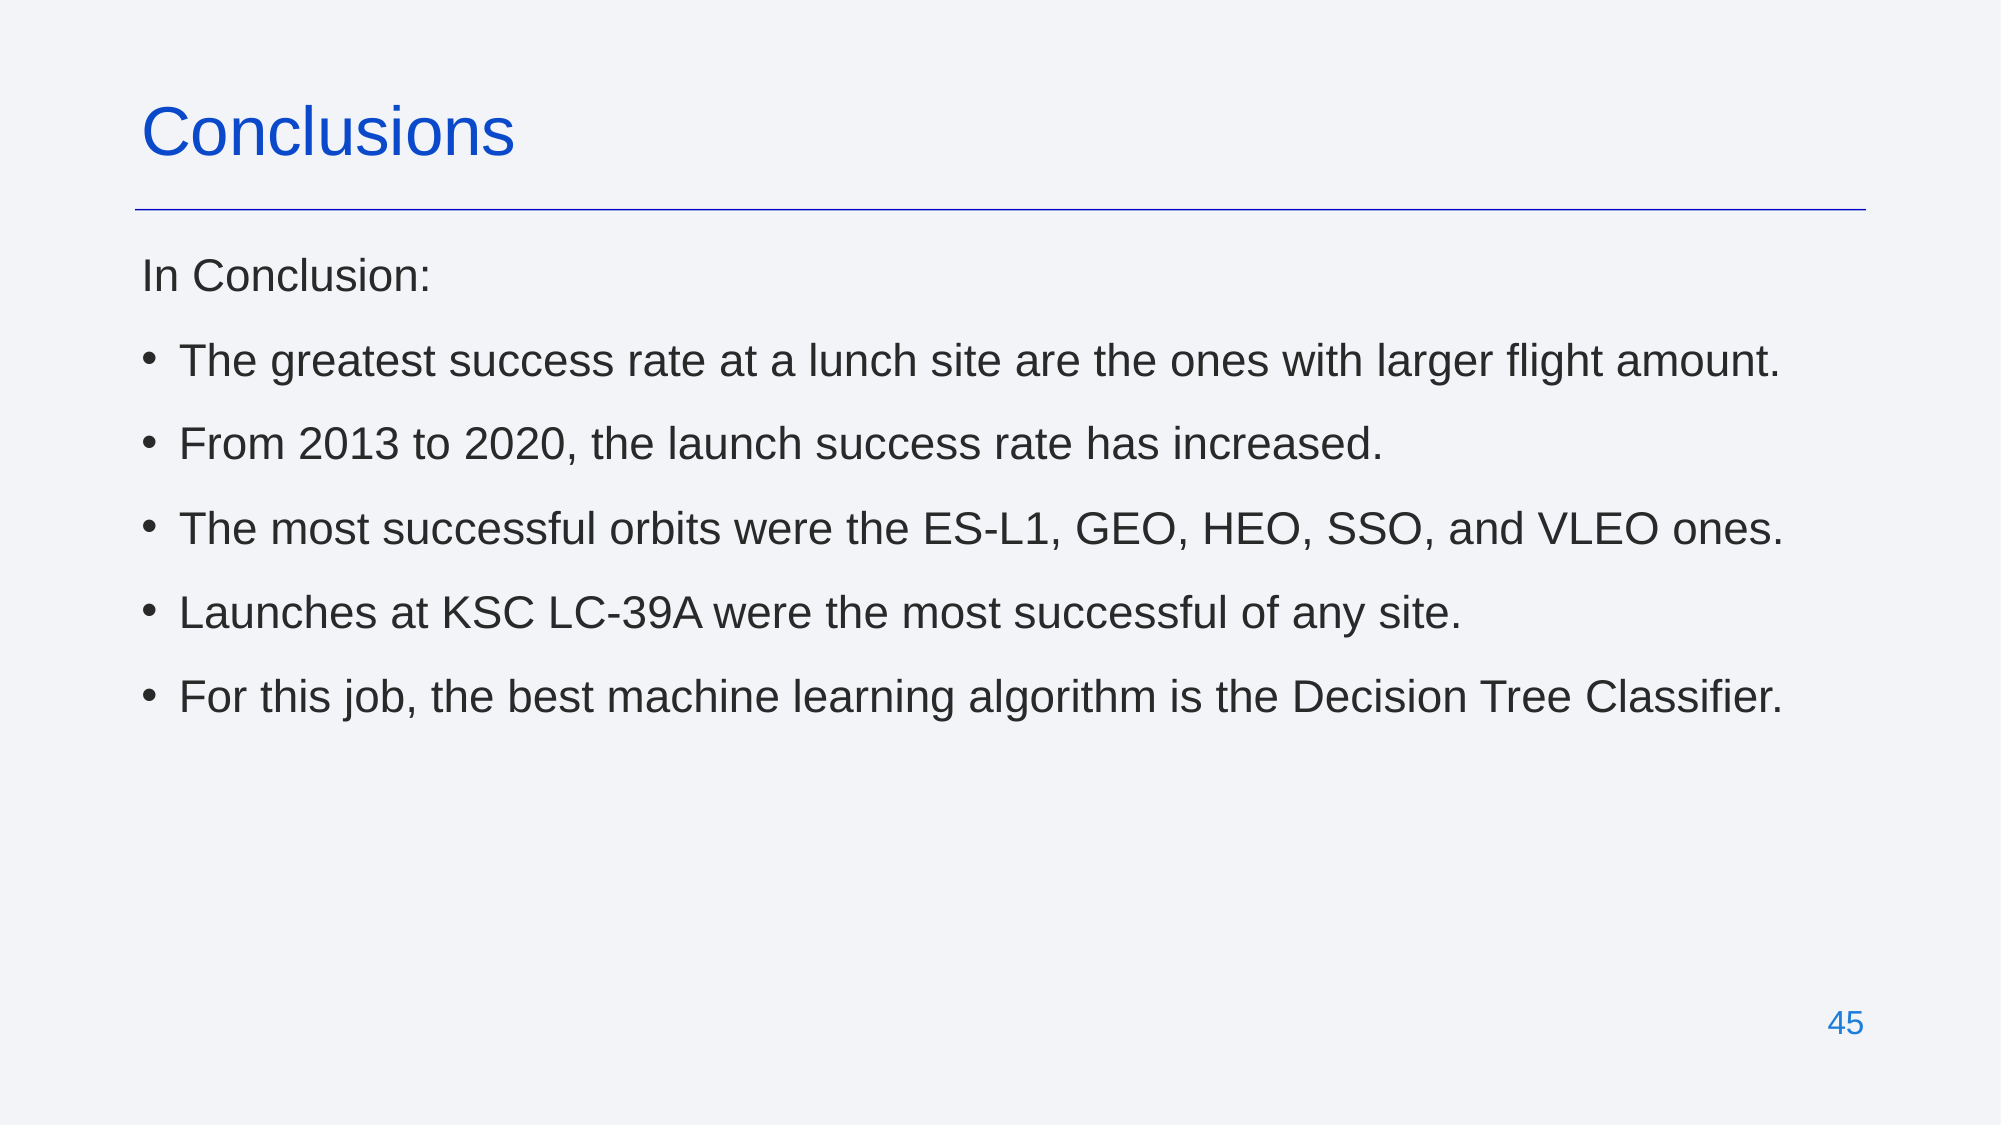

Conclusions
In Conclusion:
The greatest success rate at a lunch site are the ones with larger flight amount.
From 2013 to 2020, the launch success rate has increased.
The most successful orbits were the ES-L1, GEO, HEO, SSO, and VLEO ones.
Launches at KSC LC-39A were the most successful of any site.
For this job, the best machine learning algorithm is the Decision Tree Classifier.

45